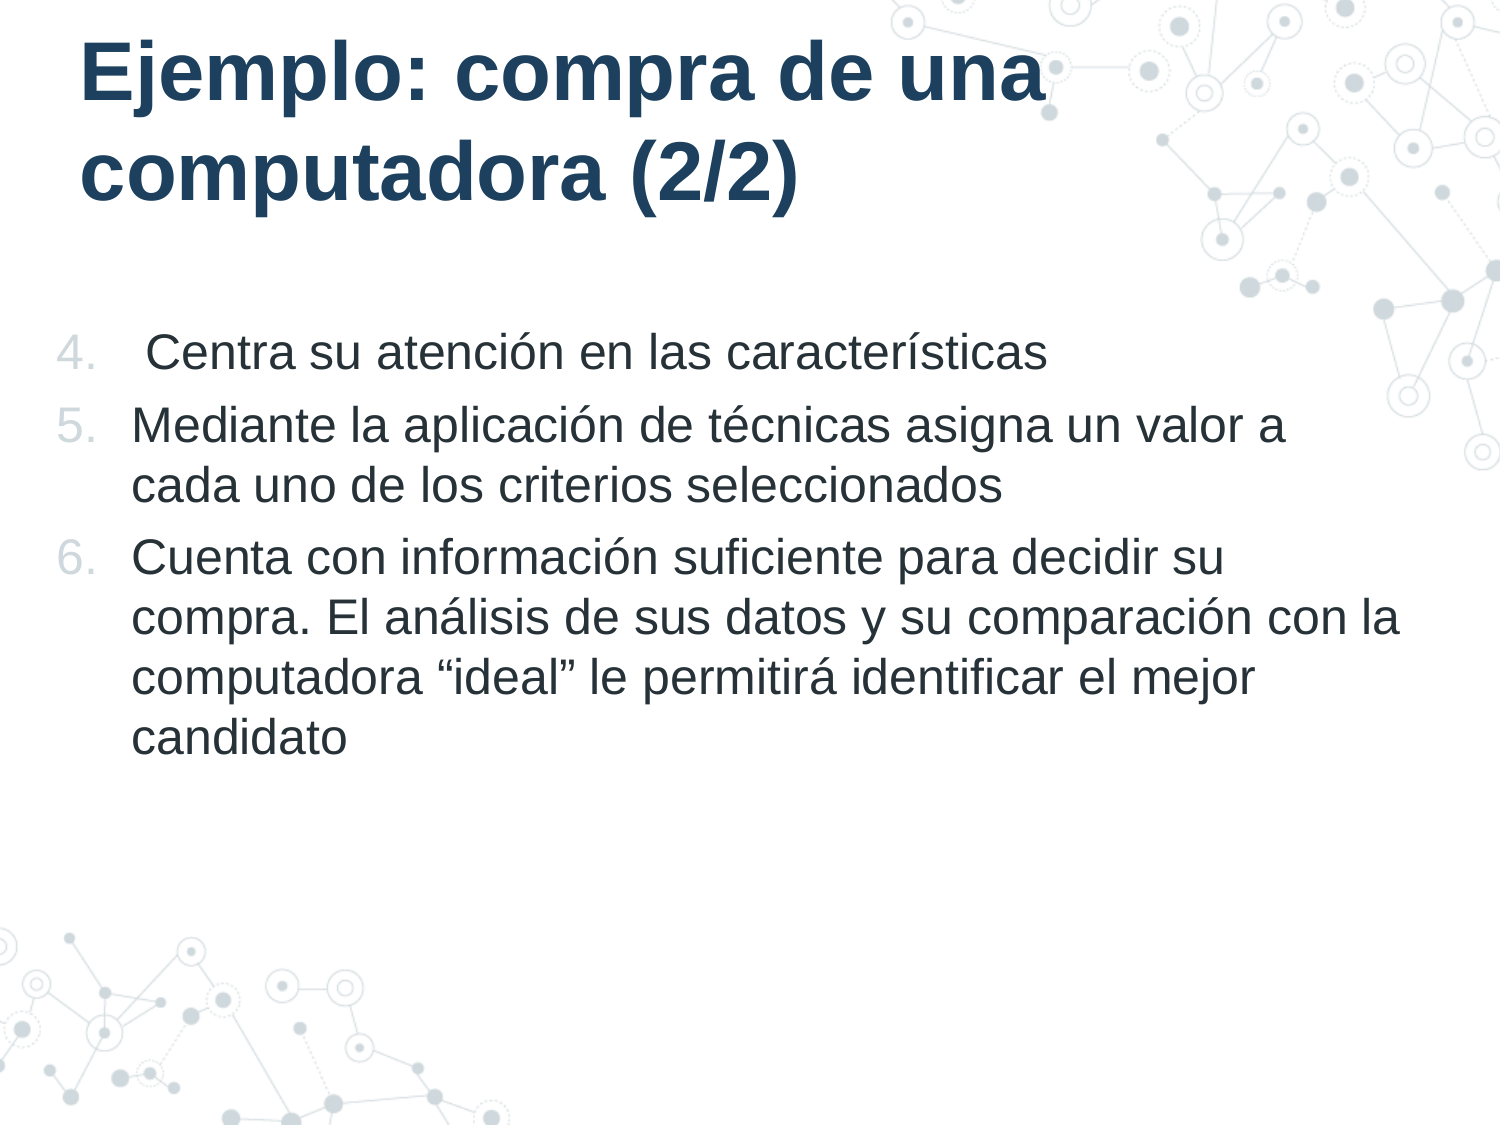

# Ejemplo: compra de una computadora (2/2)

 Centra su atención en las características
Mediante la aplicación de técnicas asigna un valor a cada uno de los criterios seleccionados
Cuenta con información suficiente para decidir su compra. El análisis de sus datos y su comparación con la computadora “ideal” le permitirá identificar el mejor candidato